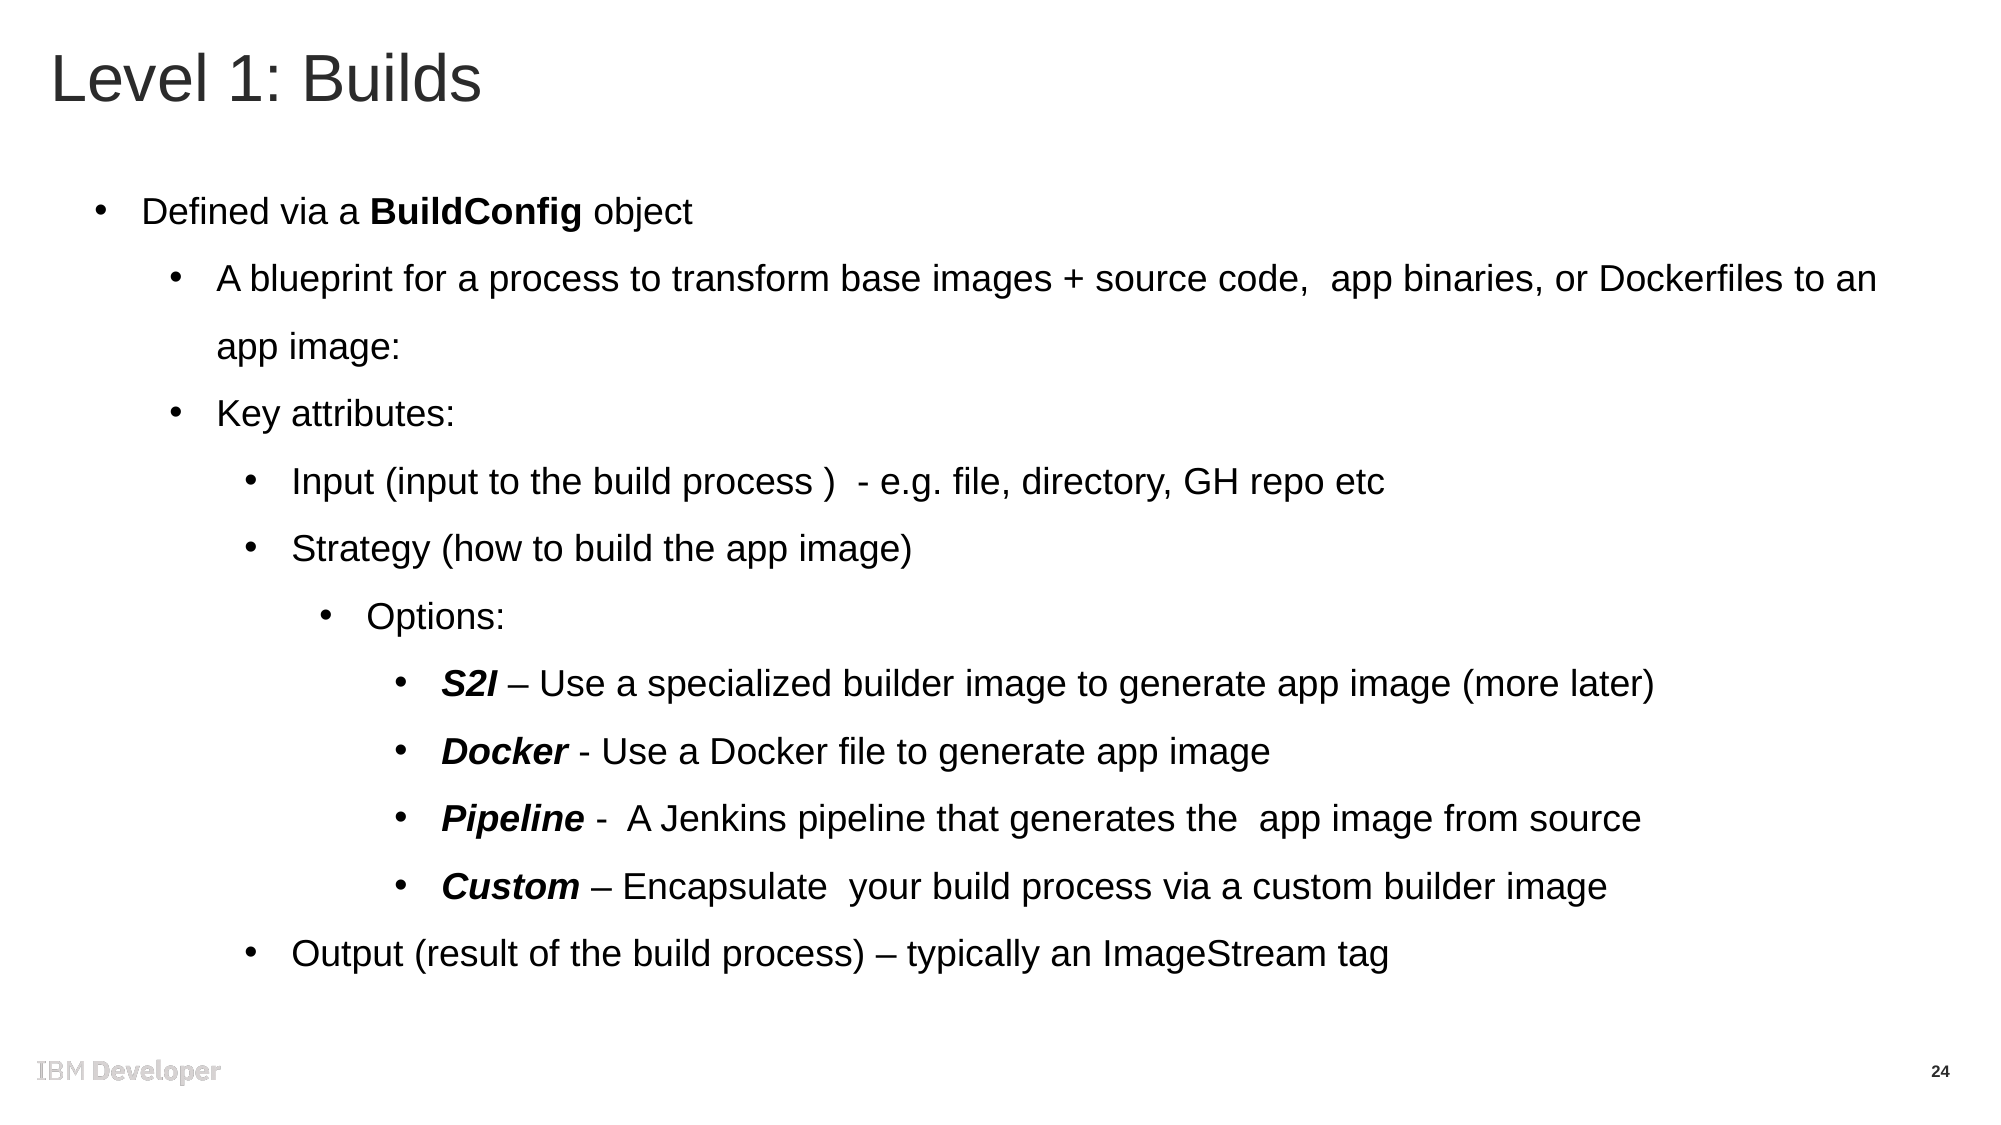

# Level 1: Builds
Defined via a BuildConfig object
A blueprint for a process to transform base images + source code,  app binaries, or Dockerfiles to an app image:
Key attributes:
Input (input to the build process )  - e.g. file, directory, GH repo etc
Strategy (how to build the app image)
Options:
S2I – Use a specialized builder image to generate app image (more later)
Docker - Use a Docker file to generate app image
Pipeline -  A Jenkins pipeline that generates the  app image from source
Custom – Encapsulate  your build process via a custom builder image
Output (result of the build process) – typically an ImageStream tag

24